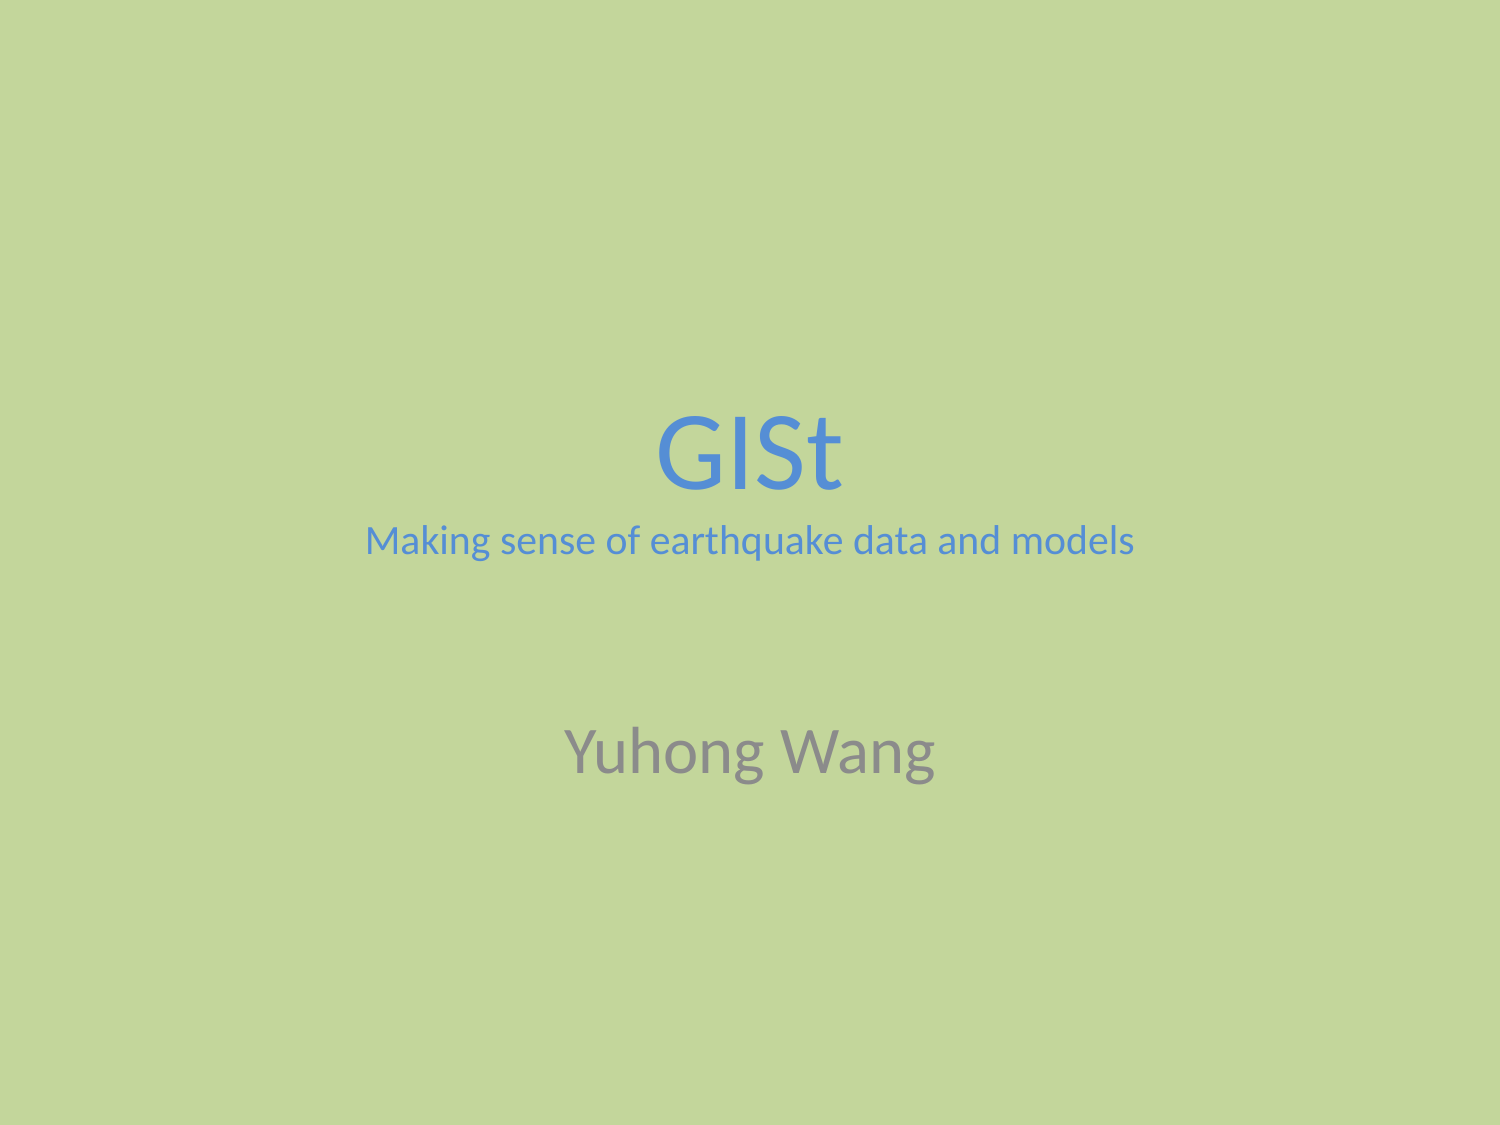

# GISt Making sense of earthquake data and models
Yuhong Wang